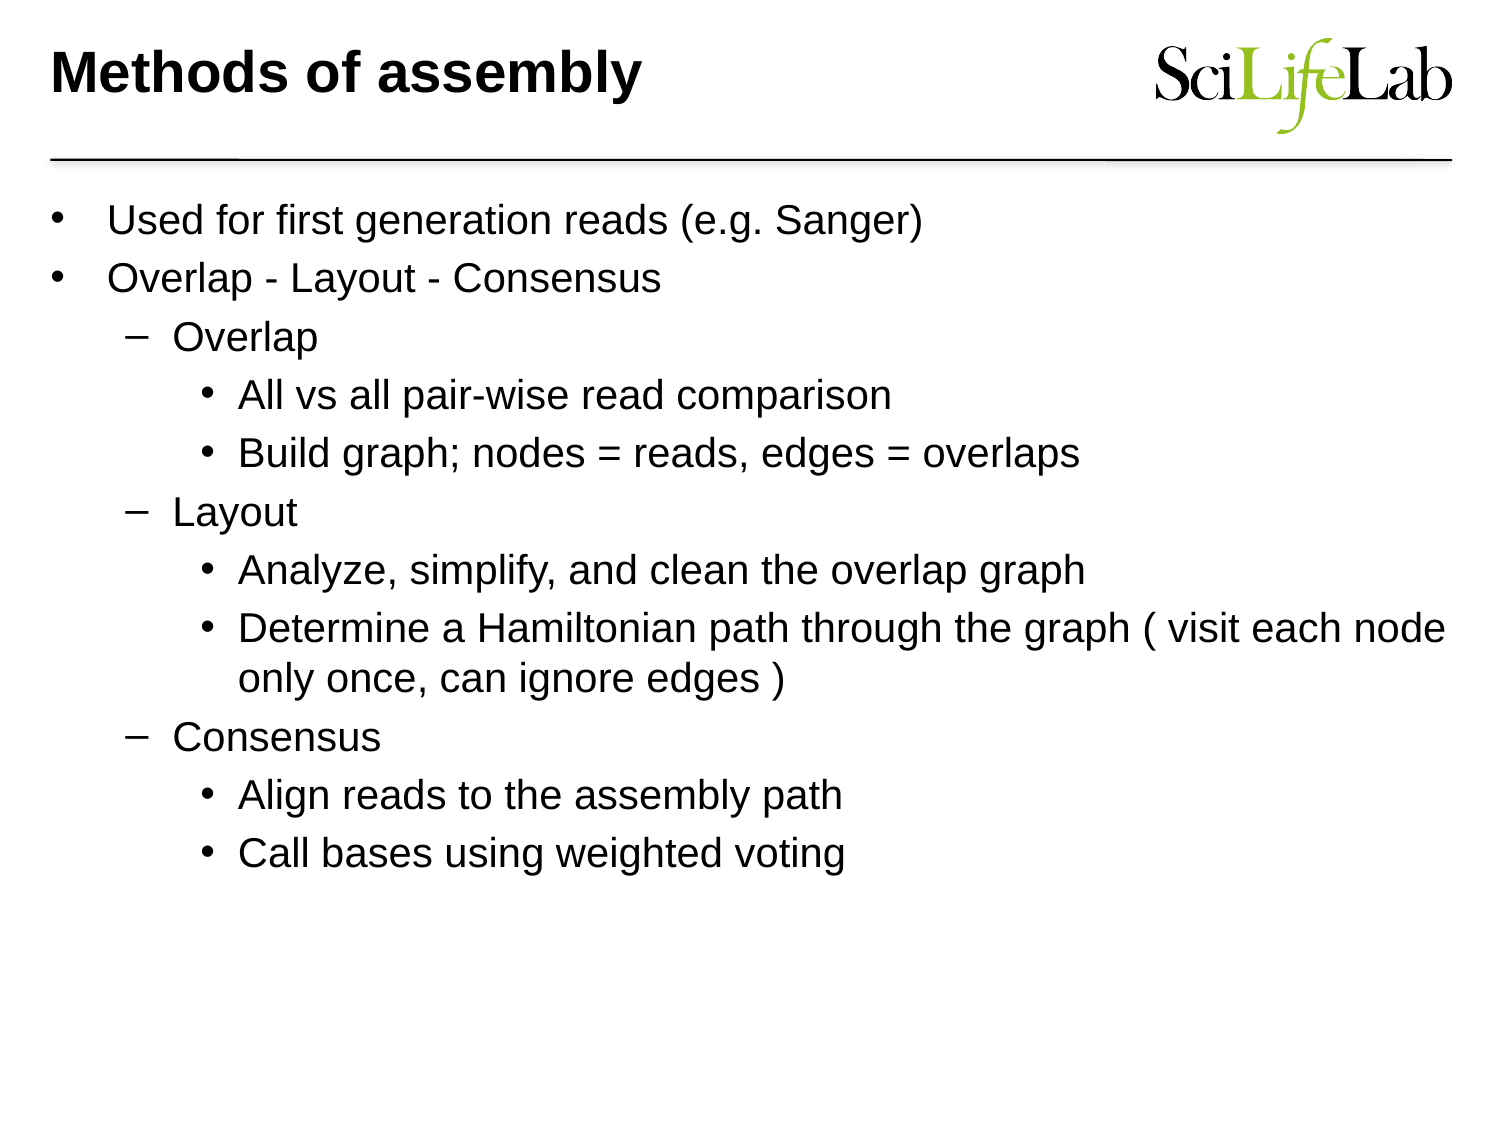

# Methods of assembly
Used for first generation reads (e.g. Sanger)
Overlap - Layout - Consensus
Overlap
All vs all pair-wise read comparison
Build graph; nodes = reads, edges = overlaps
Layout
Analyze, simplify, and clean the overlap graph
Determine a Hamiltonian path through the graph ( visit each node only once, can ignore edges )
Consensus
Align reads to the assembly path
Call bases using weighted voting